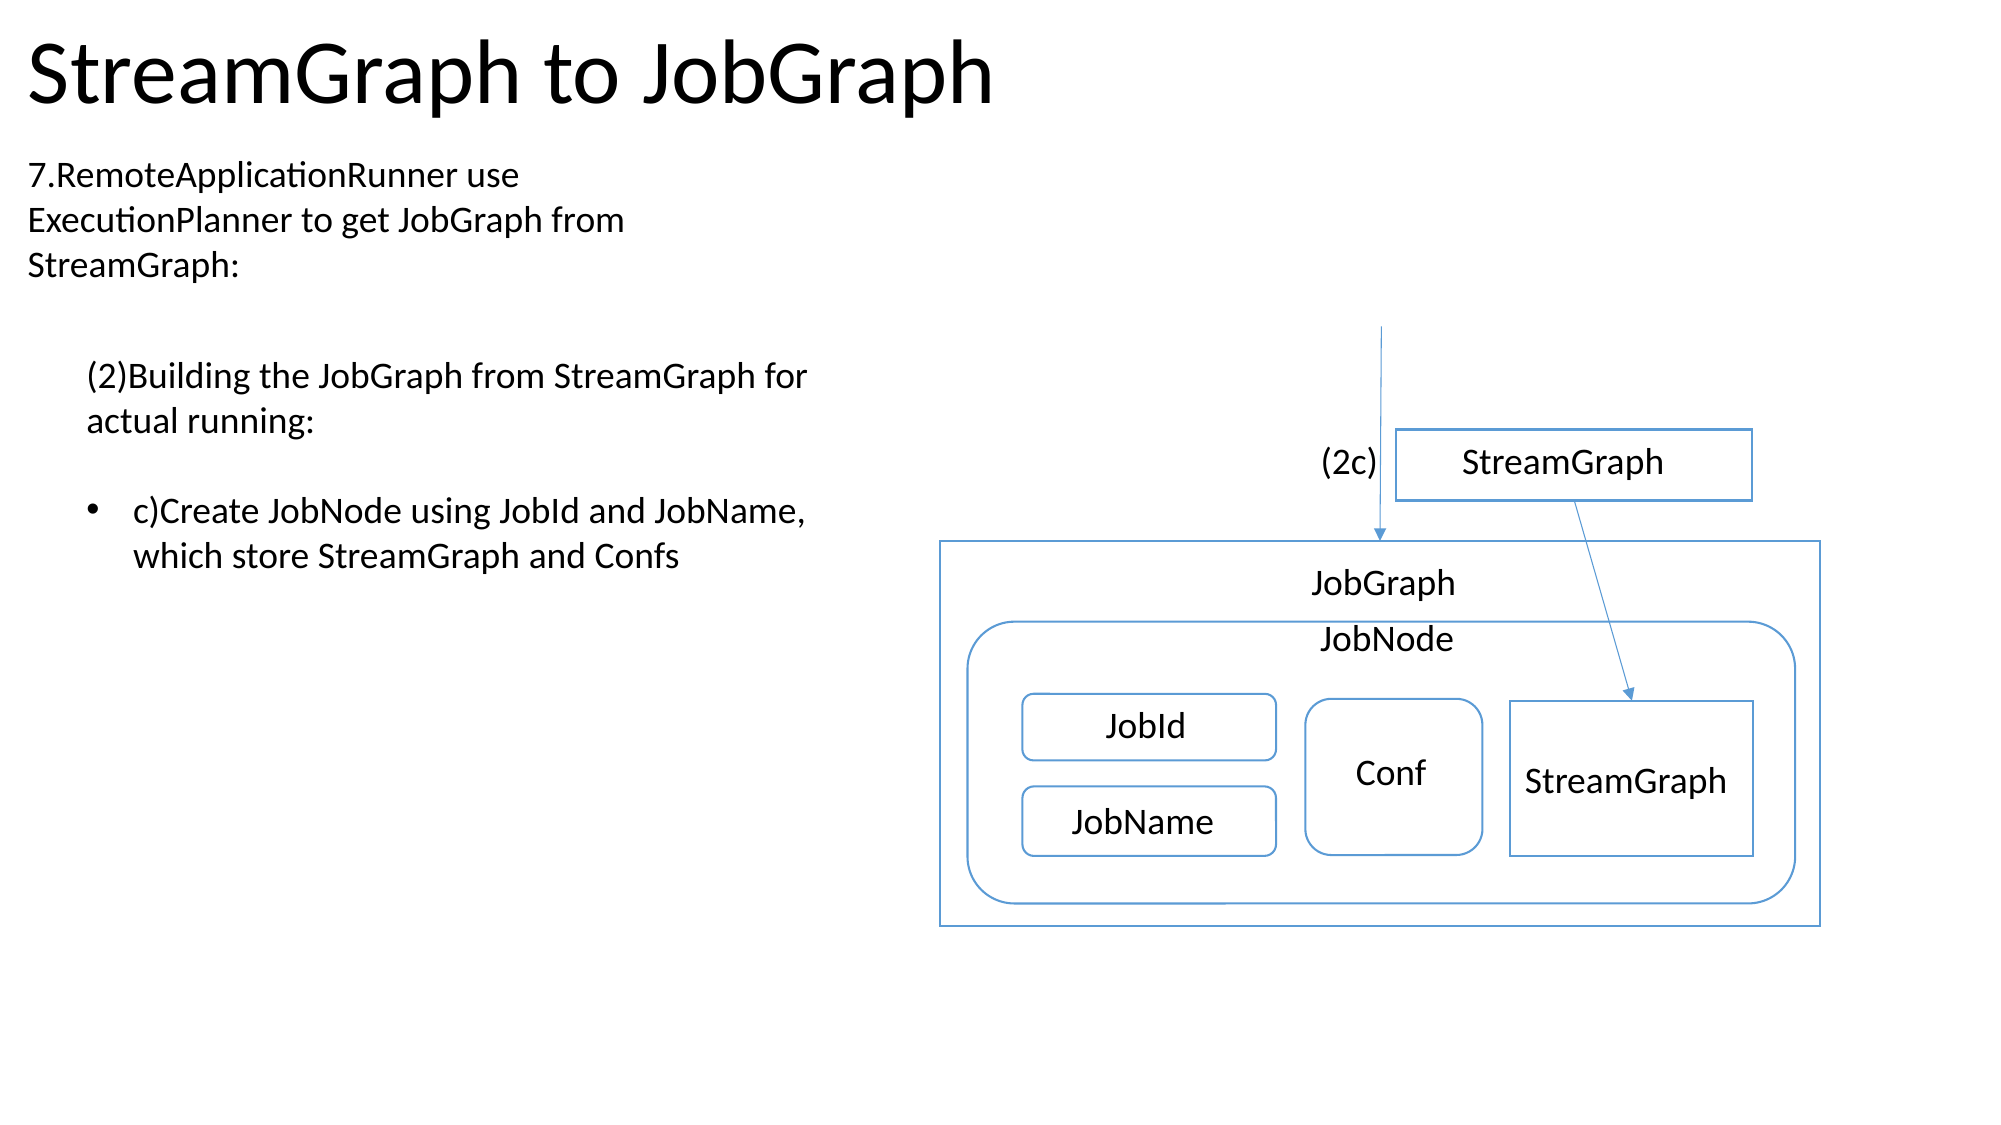

# StreamGraph to JobGraph
7.RemoteApplicationRunner use ExecutionPlanner to get JobGraph from StreamGraph:
(2)Building the JobGraph from StreamGraph for actual running:

c)Create JobNode using JobId and JobName, which store StreamGraph and Confs
(2c)
StreamGraph

JobGraph
JobNode

JobId

Conf
StreamGraph

JobName